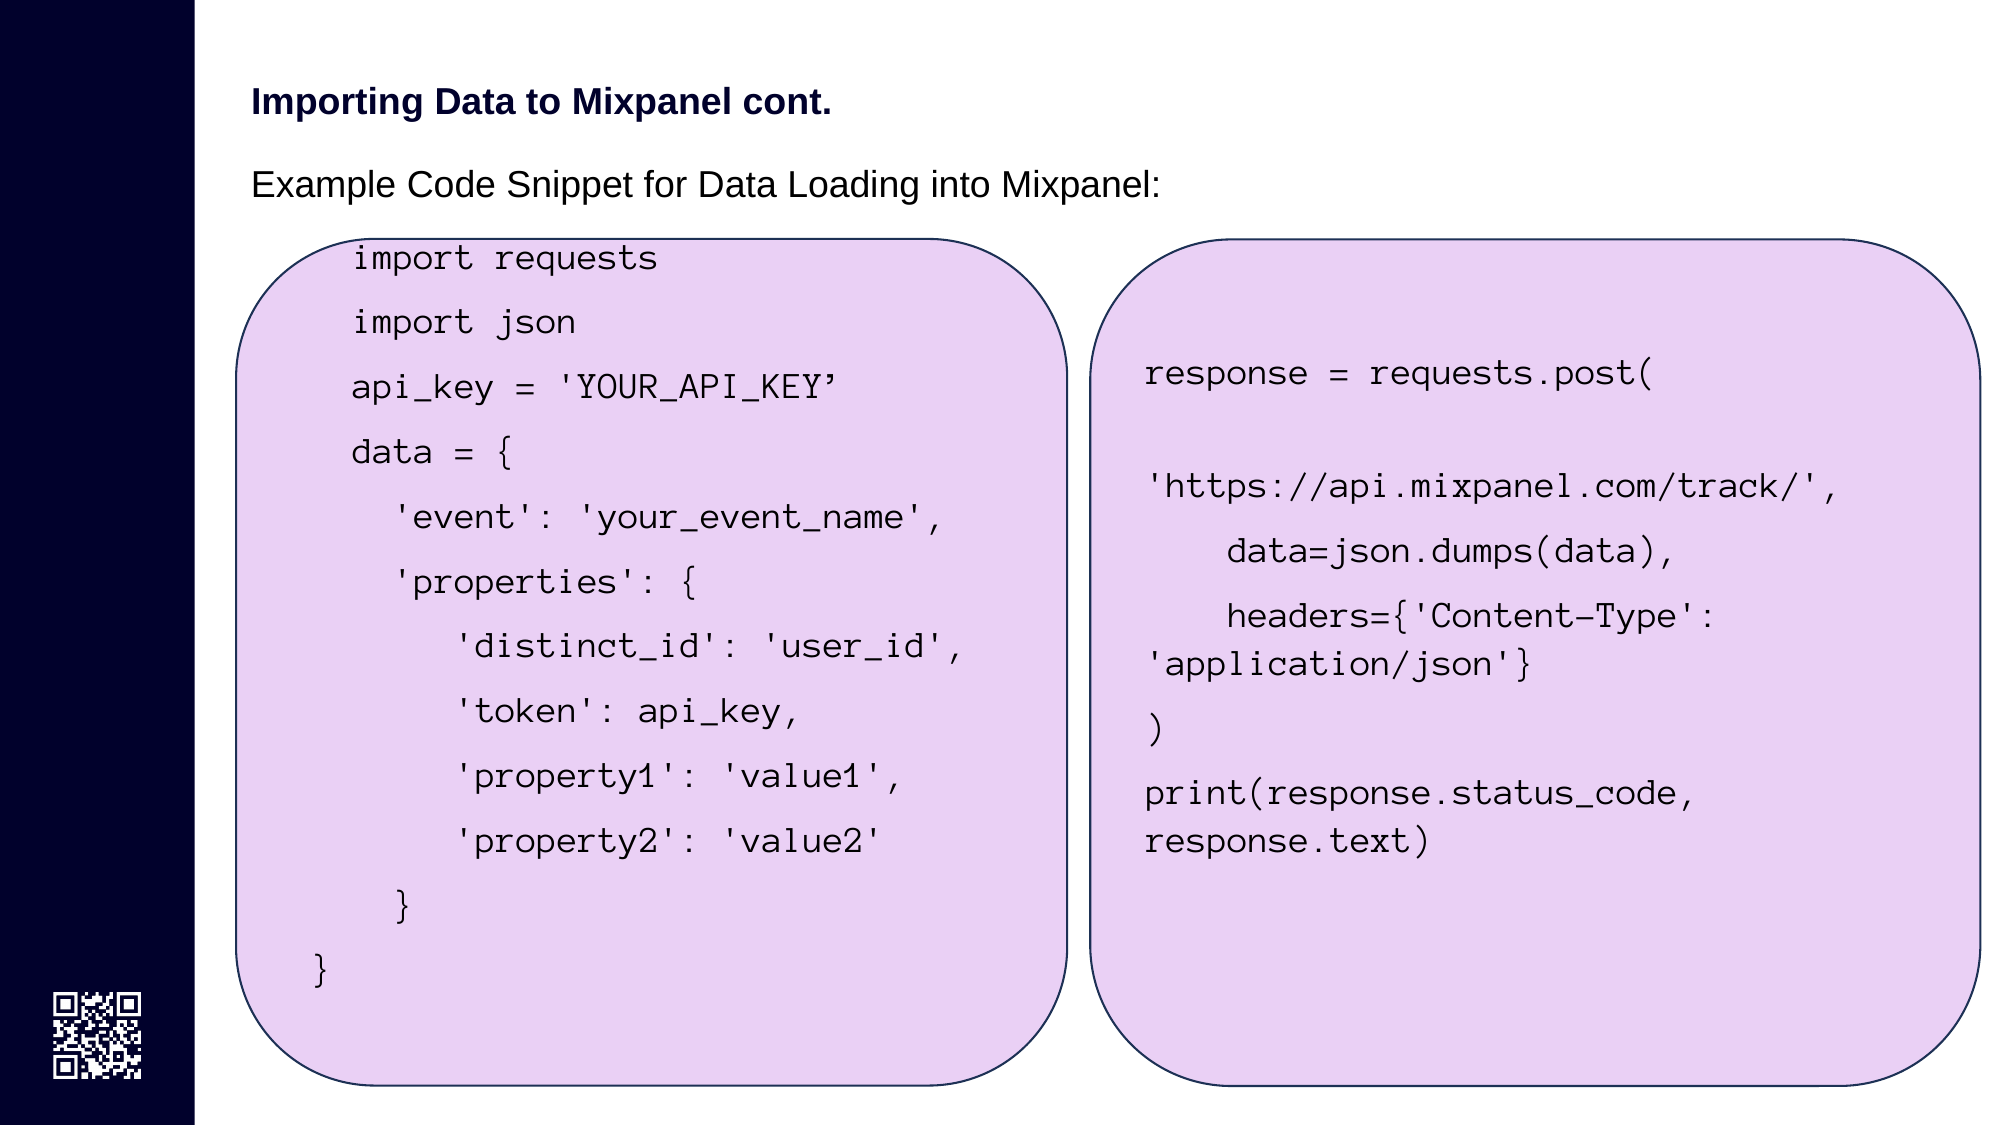

# Importing Data to Mixpanel cont.
Example Code Snippet for Data Loading into Mixpanel:
   import requests
   import json
   api_key = 'YOUR_API_KEY’
   data = {
     'event': 'your_event_name',
     'properties': {
        'distinct_id': 'user_id',
        'token': api_key,
        'property1': 'value1',
        'property2': 'value2'
     }
 }

response = requests.post(
    'https://api.mixpanel.com/track/',
    data=json.dumps(data),
    headers={'Content-Type': 'application/json'}
)
print(response.status_code, response.text)